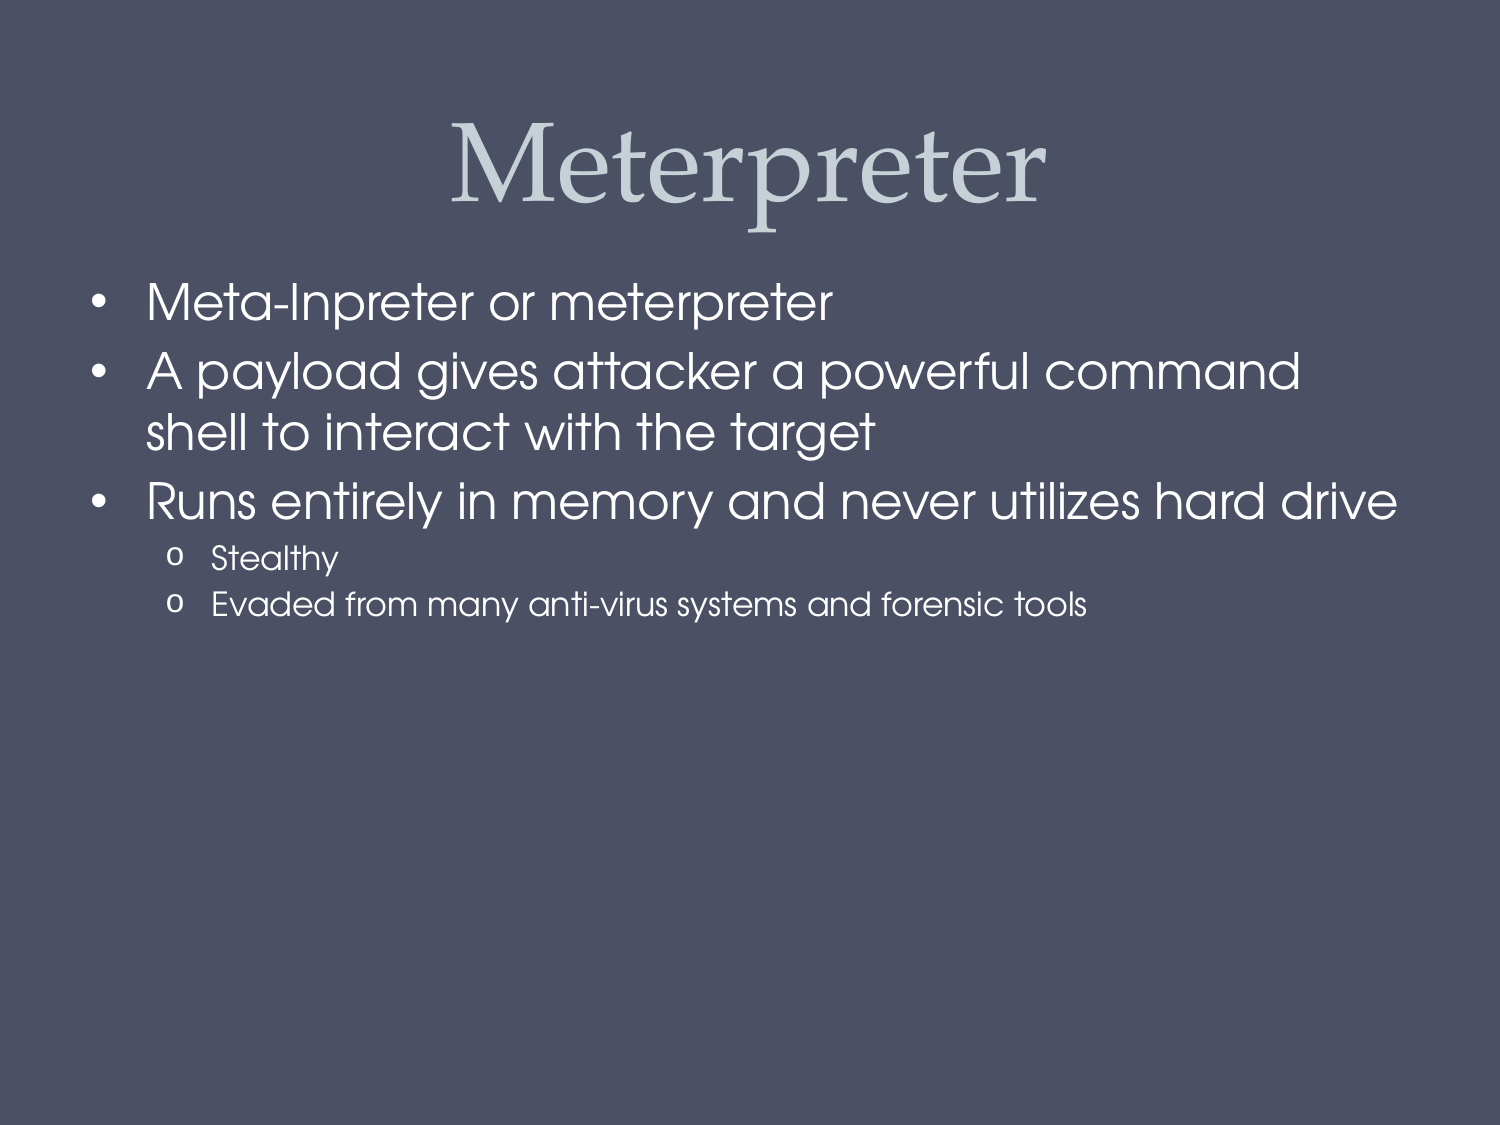

# Meterpreter
Meta-Inpreter or meterpreter
A payload gives attacker a powerful command shell to interact with the target
Runs entirely in memory and never utilizes hard drive
Stealthy
Evaded from many anti-virus systems and forensic tools